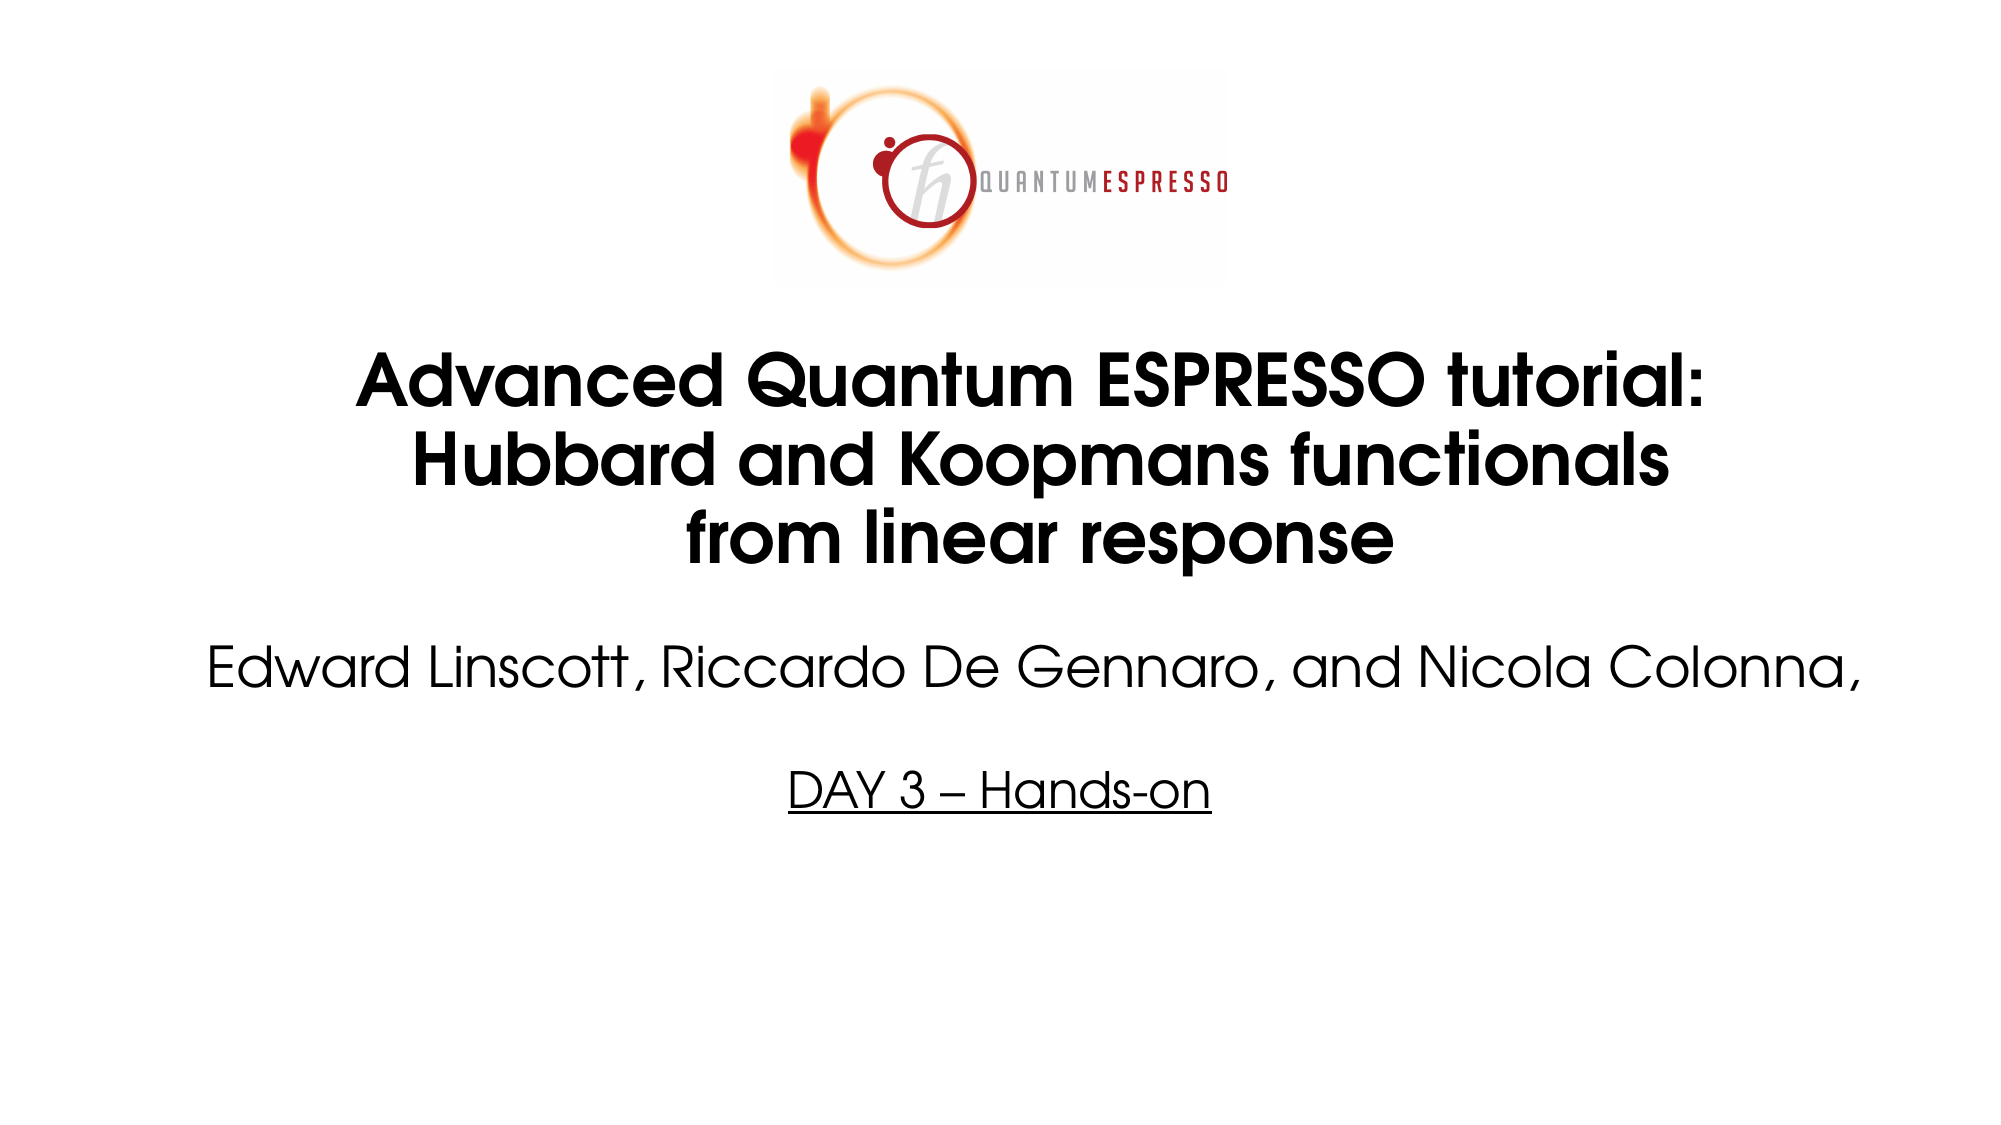

# Advanced Quantum ESPRESSO tutorial: Hubbard and Koopmans functionals from linear response Edward Linscott, Riccardo De Gennaro, and Nicola Colonna,
DAY 3 – Hands-on